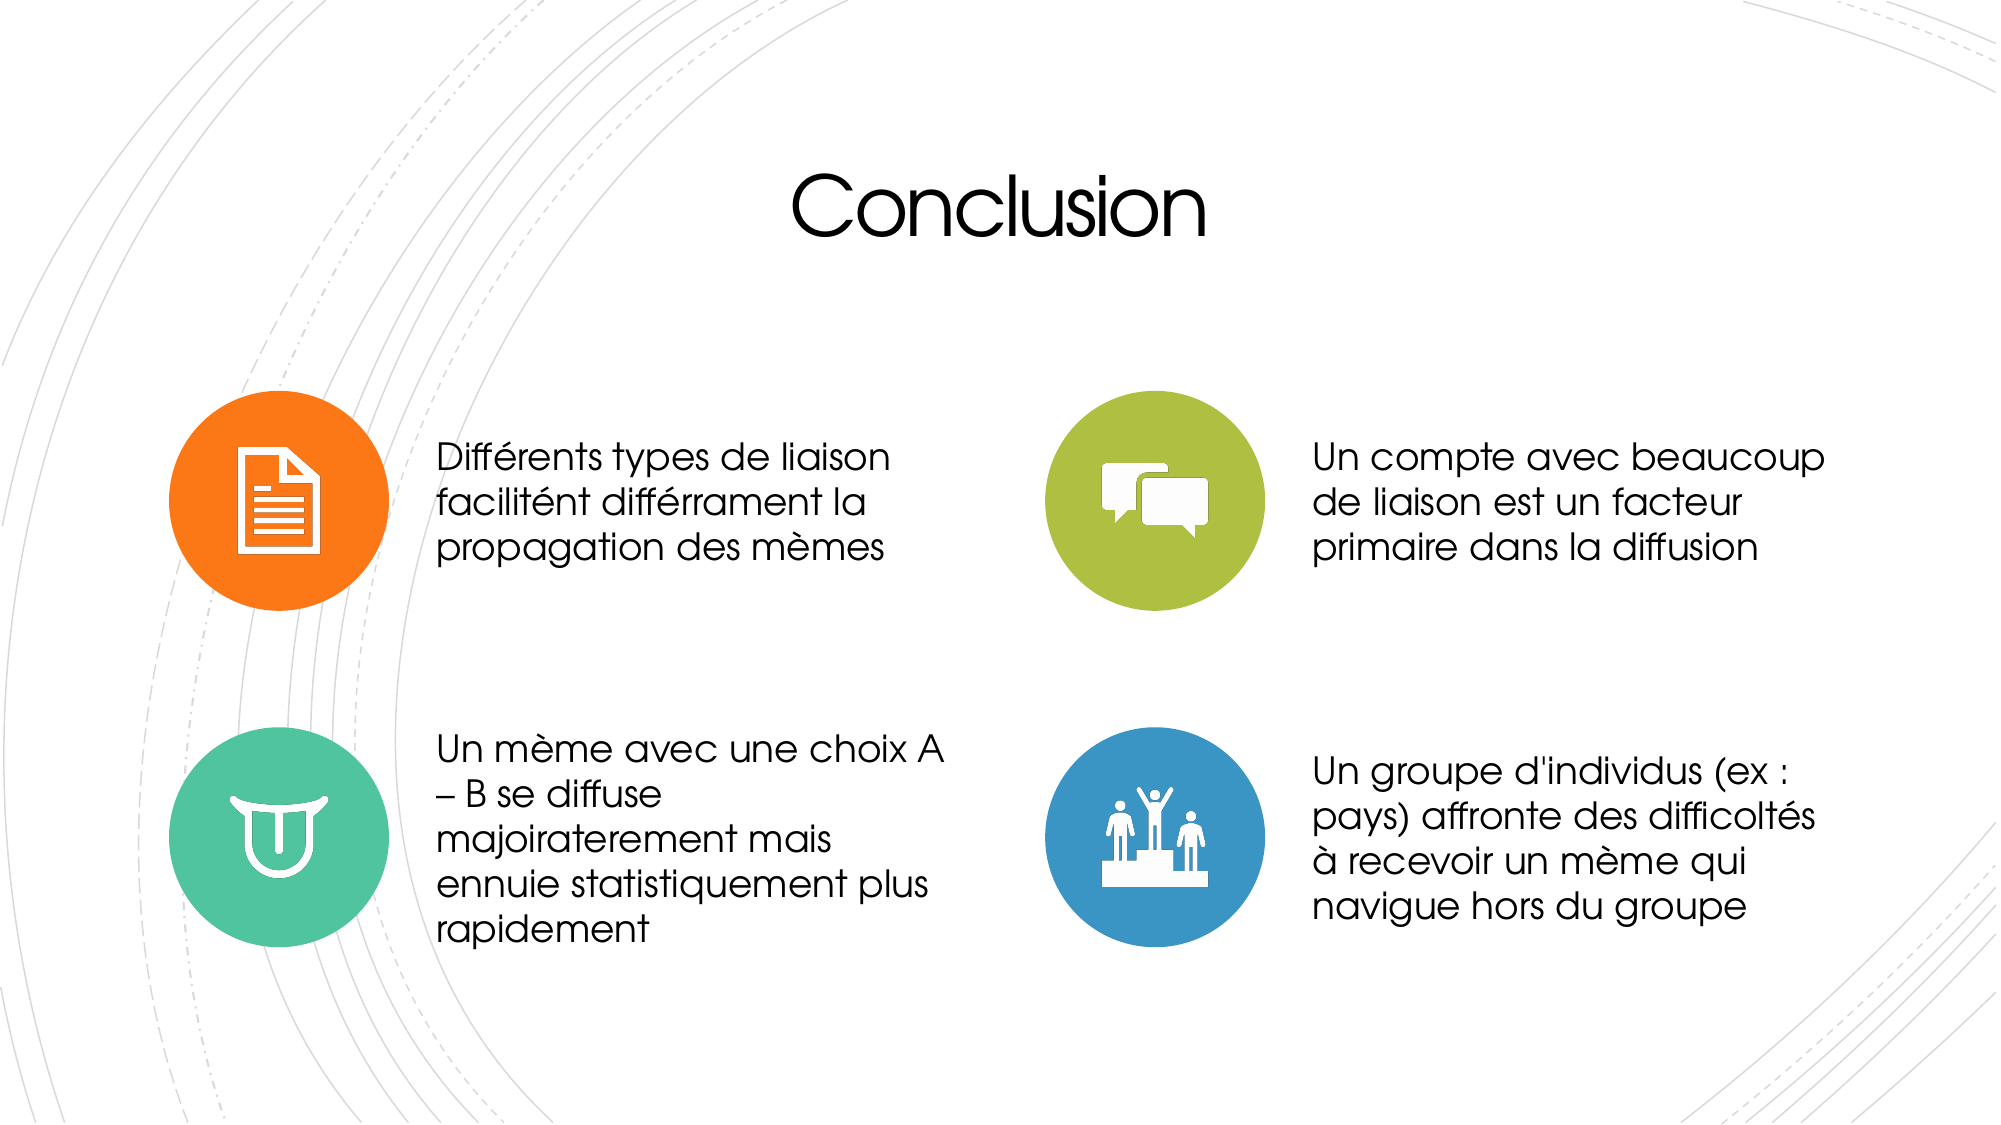

Conclusion

Différents types de liaison facilitént différrament la propagation des mèmes

Un compte avec beaucoup de liaison est un facteur primaire dans la diffusion

Un mème avec une choix A – B se diffuse majoiraterement mais ennuie statistiquement plus rapidement

Un groupe d'individus (ex : pays) affronte des difficoltés à recevoir un mème qui navigue hors du groupe